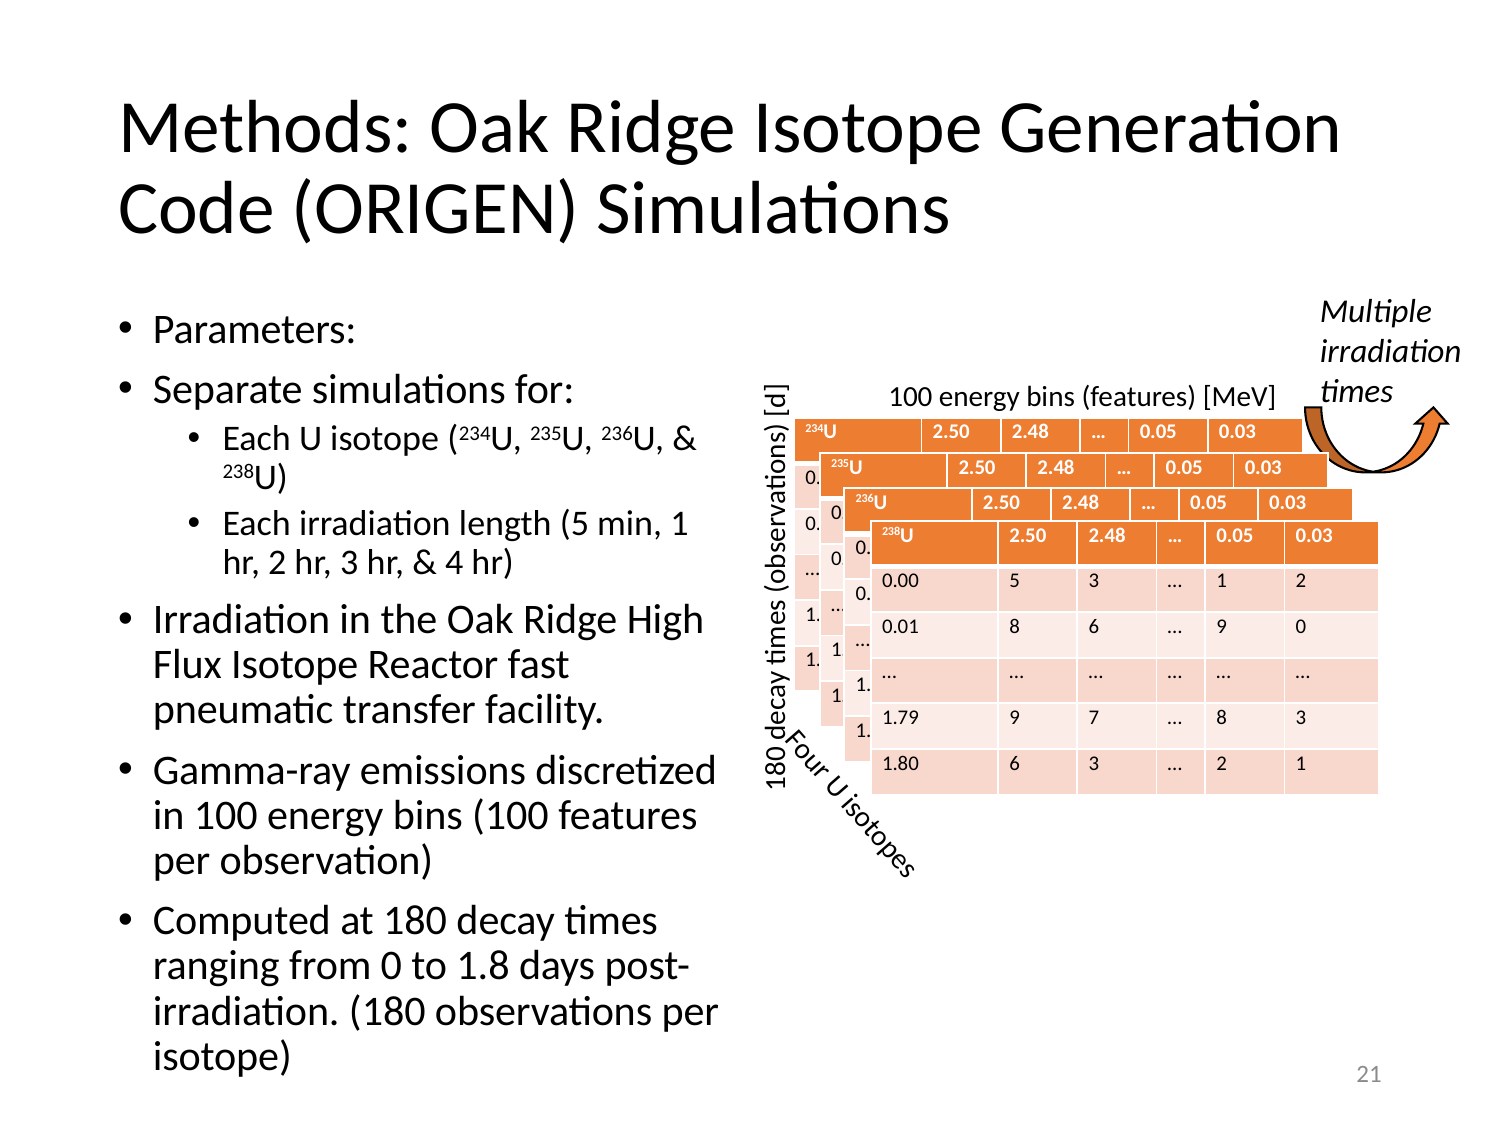

# Methods: Oak Ridge Isotope Generation Code (ORIGEN) Simulations
Multiple irradiation times
Parameters:
Separate simulations for:
Each U isotope (234U, 235U, 236U, & 238U)
Each irradiation length (5 min, 1 hr, 2 hr, 3 hr, & 4 hr)
Irradiation in the Oak Ridge High Flux Isotope Reactor fast pneumatic transfer facility.
Gamma-ray emissions discretized in 100 energy bins (100 features per observation)
Computed at 180 decay times ranging from 0 to 1.8 days post-irradiation. (180 observations per isotope)

100 energy bins (features) [MeV]

| 234U | 2.50 | 2.48 | … | 0.05 | 0.03 |
| --- | --- | --- | --- | --- | --- |
| 0.00 | 5 | 3 | … | 1 | 2 |
| 0.01 | 8 | 6 | … | 9 | 0 |
| … | … | … | … | … | … |
| 1.79 | 9 | 7 | … | 8 | 3 |
| 1.80 | 6 | 3 | … | 2 | 1 |
| 235U | 2.50 | 2.48 | … | 0.05 | 0.03 |
| --- | --- | --- | --- | --- | --- |
| 0.00 | 5 | 3 | … | 1 | 2 |
| 0.01 | 8 | 6 | … | 9 | 0 |
| … | … | … | … | … | … |
| 1.79 | 9 | 7 | … | 8 | 3 |
| 1.80 | 6 | 3 | … | 2 | 1 |
| 236U | 2.50 | 2.48 | … | 0.05 | 0.03 |
| --- | --- | --- | --- | --- | --- |
| 0.00 | 5 | 3 | … | 1 | 2 |
| 0.01 | 8 | 6 | … | 9 | 0 |
| … | … | … | … | … | … |
| 1.79 | 9 | 7 | … | 8 | 3 |
| 1.80 | 6 | 3 | … | 2 | 1 |
| 238U | 2.50 | 2.48 | … | 0.05 | 0.03 |
| --- | --- | --- | --- | --- | --- |
| 0.00 | 5 | 3 | … | 1 | 2 |
| 0.01 | 8 | 6 | … | 9 | 0 |
| … | … | … | … | … | … |
| 1.79 | 9 | 7 | … | 8 | 3 |
| 1.80 | 6 | 3 | … | 2 | 1 |
180 decay times (observations) [d]
Four U isotopes
21